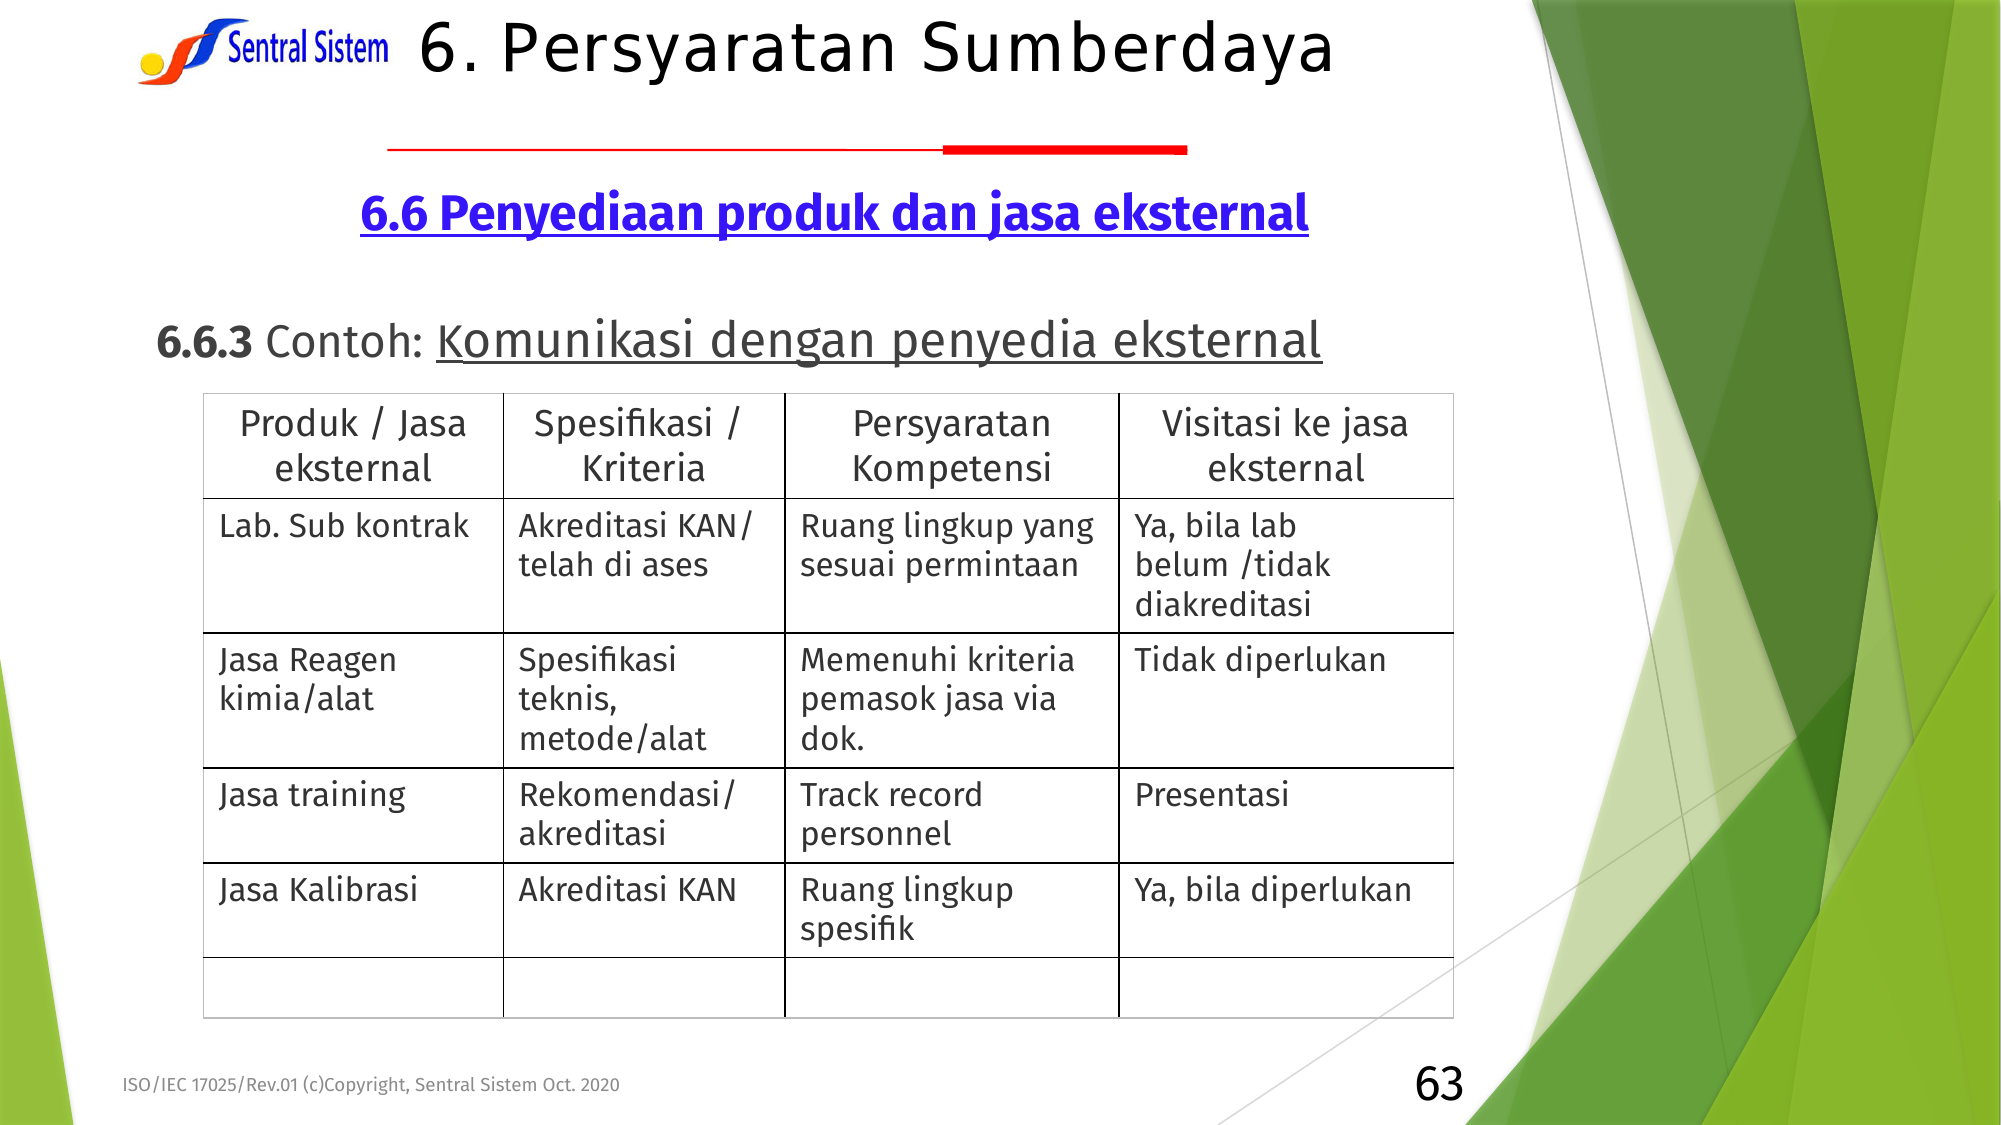

# 6. Persyaratan Sumberdaya

6.6 Penyediaan produk dan jasa eksternal

6.6.3 Contoh: Komunikasi dengan penyedia eksternal
| Produk / Jasa eksternal | Spesifikasi / Kriteria | Persyaratan Kompetensi | Visitasi ke jasa eksternal |
| --- | --- | --- | --- |
| Lab. Sub kontrak | Akreditasi KAN/ telah di ases | Ruang lingkup yang sesuai permintaan | Ya, bila lab belum /tidak diakreditasi |
| Jasa Reagen kimia/alat | Spesifikasi teknis, metode/alat | Memenuhi kriteria pemasok jasa via dok. | Tidak diperlukan |
| Jasa training | Rekomendasi/ akreditasi | Track record personnel | Presentasi |
| Jasa Kalibrasi | Akreditasi KAN | Ruang lingkup spesifik | Ya, bila diperlukan |
|  |  |  |  |
63
ISO/IEC 17025/Rev.01 (c)Copyright, Sentral Sistem Oct. 2020